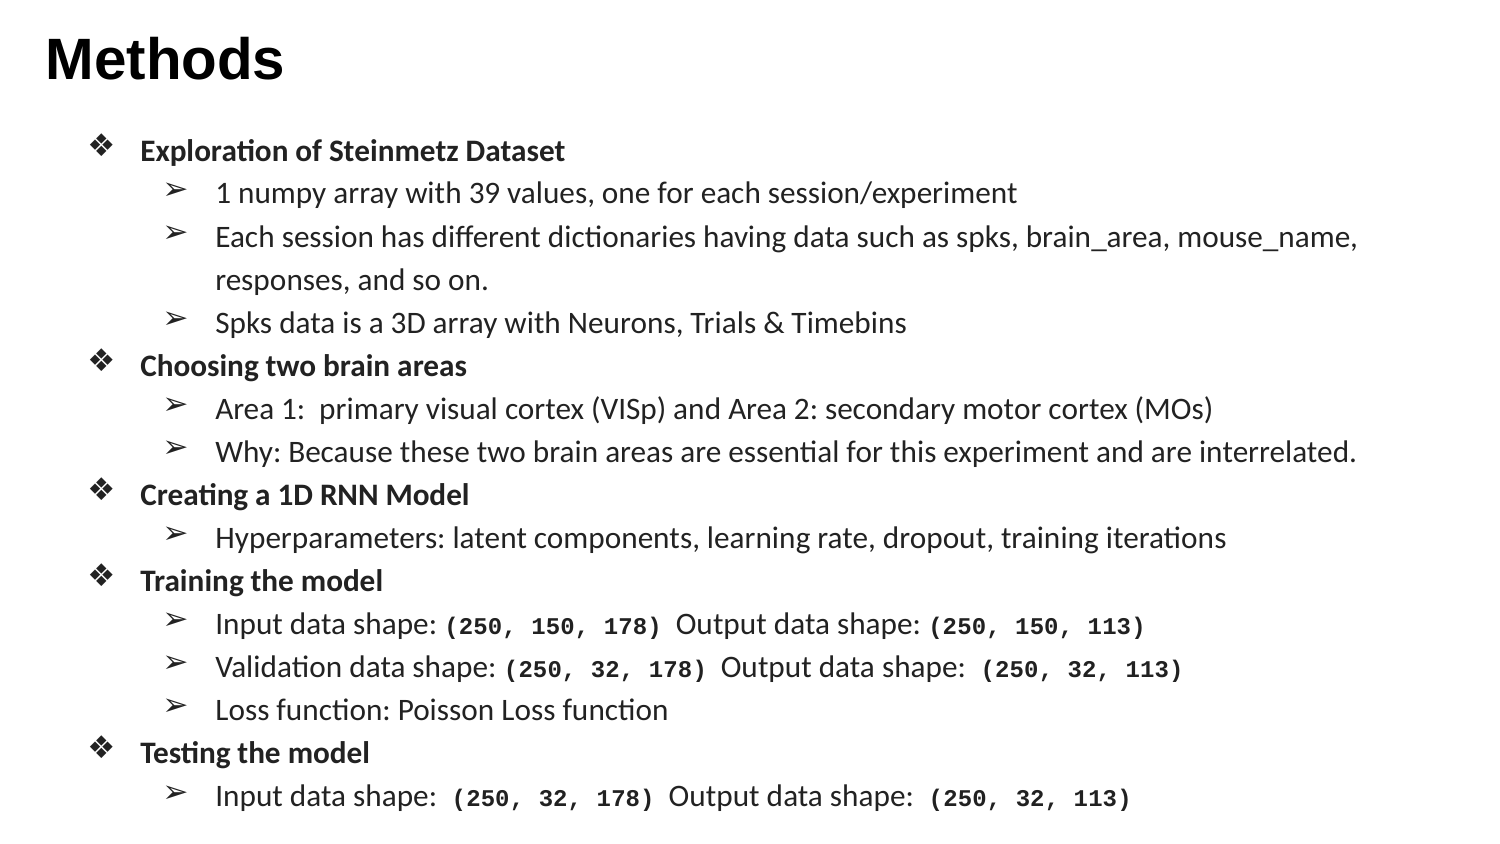

Methods
Exploration of Steinmetz Dataset
1 numpy array with 39 values, one for each session/experiment
Each session has different dictionaries having data such as spks, brain_area, mouse_name, responses, and so on.
Spks data is a 3D array with Neurons, Trials & Timebins
Choosing two brain areas
Area 1:  primary visual cortex (VISp) and Area 2: secondary motor cortex (MOs)
Why: Because these two brain areas are essential for this experiment and are interrelated.
Creating a 1D RNN Model
Hyperparameters: latent components, learning rate, dropout, training iterations
Training the model
Input data shape: (250, 150, 178)  Output data shape: (250, 150, 113)
Validation data shape: (250, 32, 178)  Output data shape: (250, 32, 113)
Loss function: Poisson Loss function
Testing the model
Input data shape: (250, 32, 178)  Output data shape: (250, 32, 113)